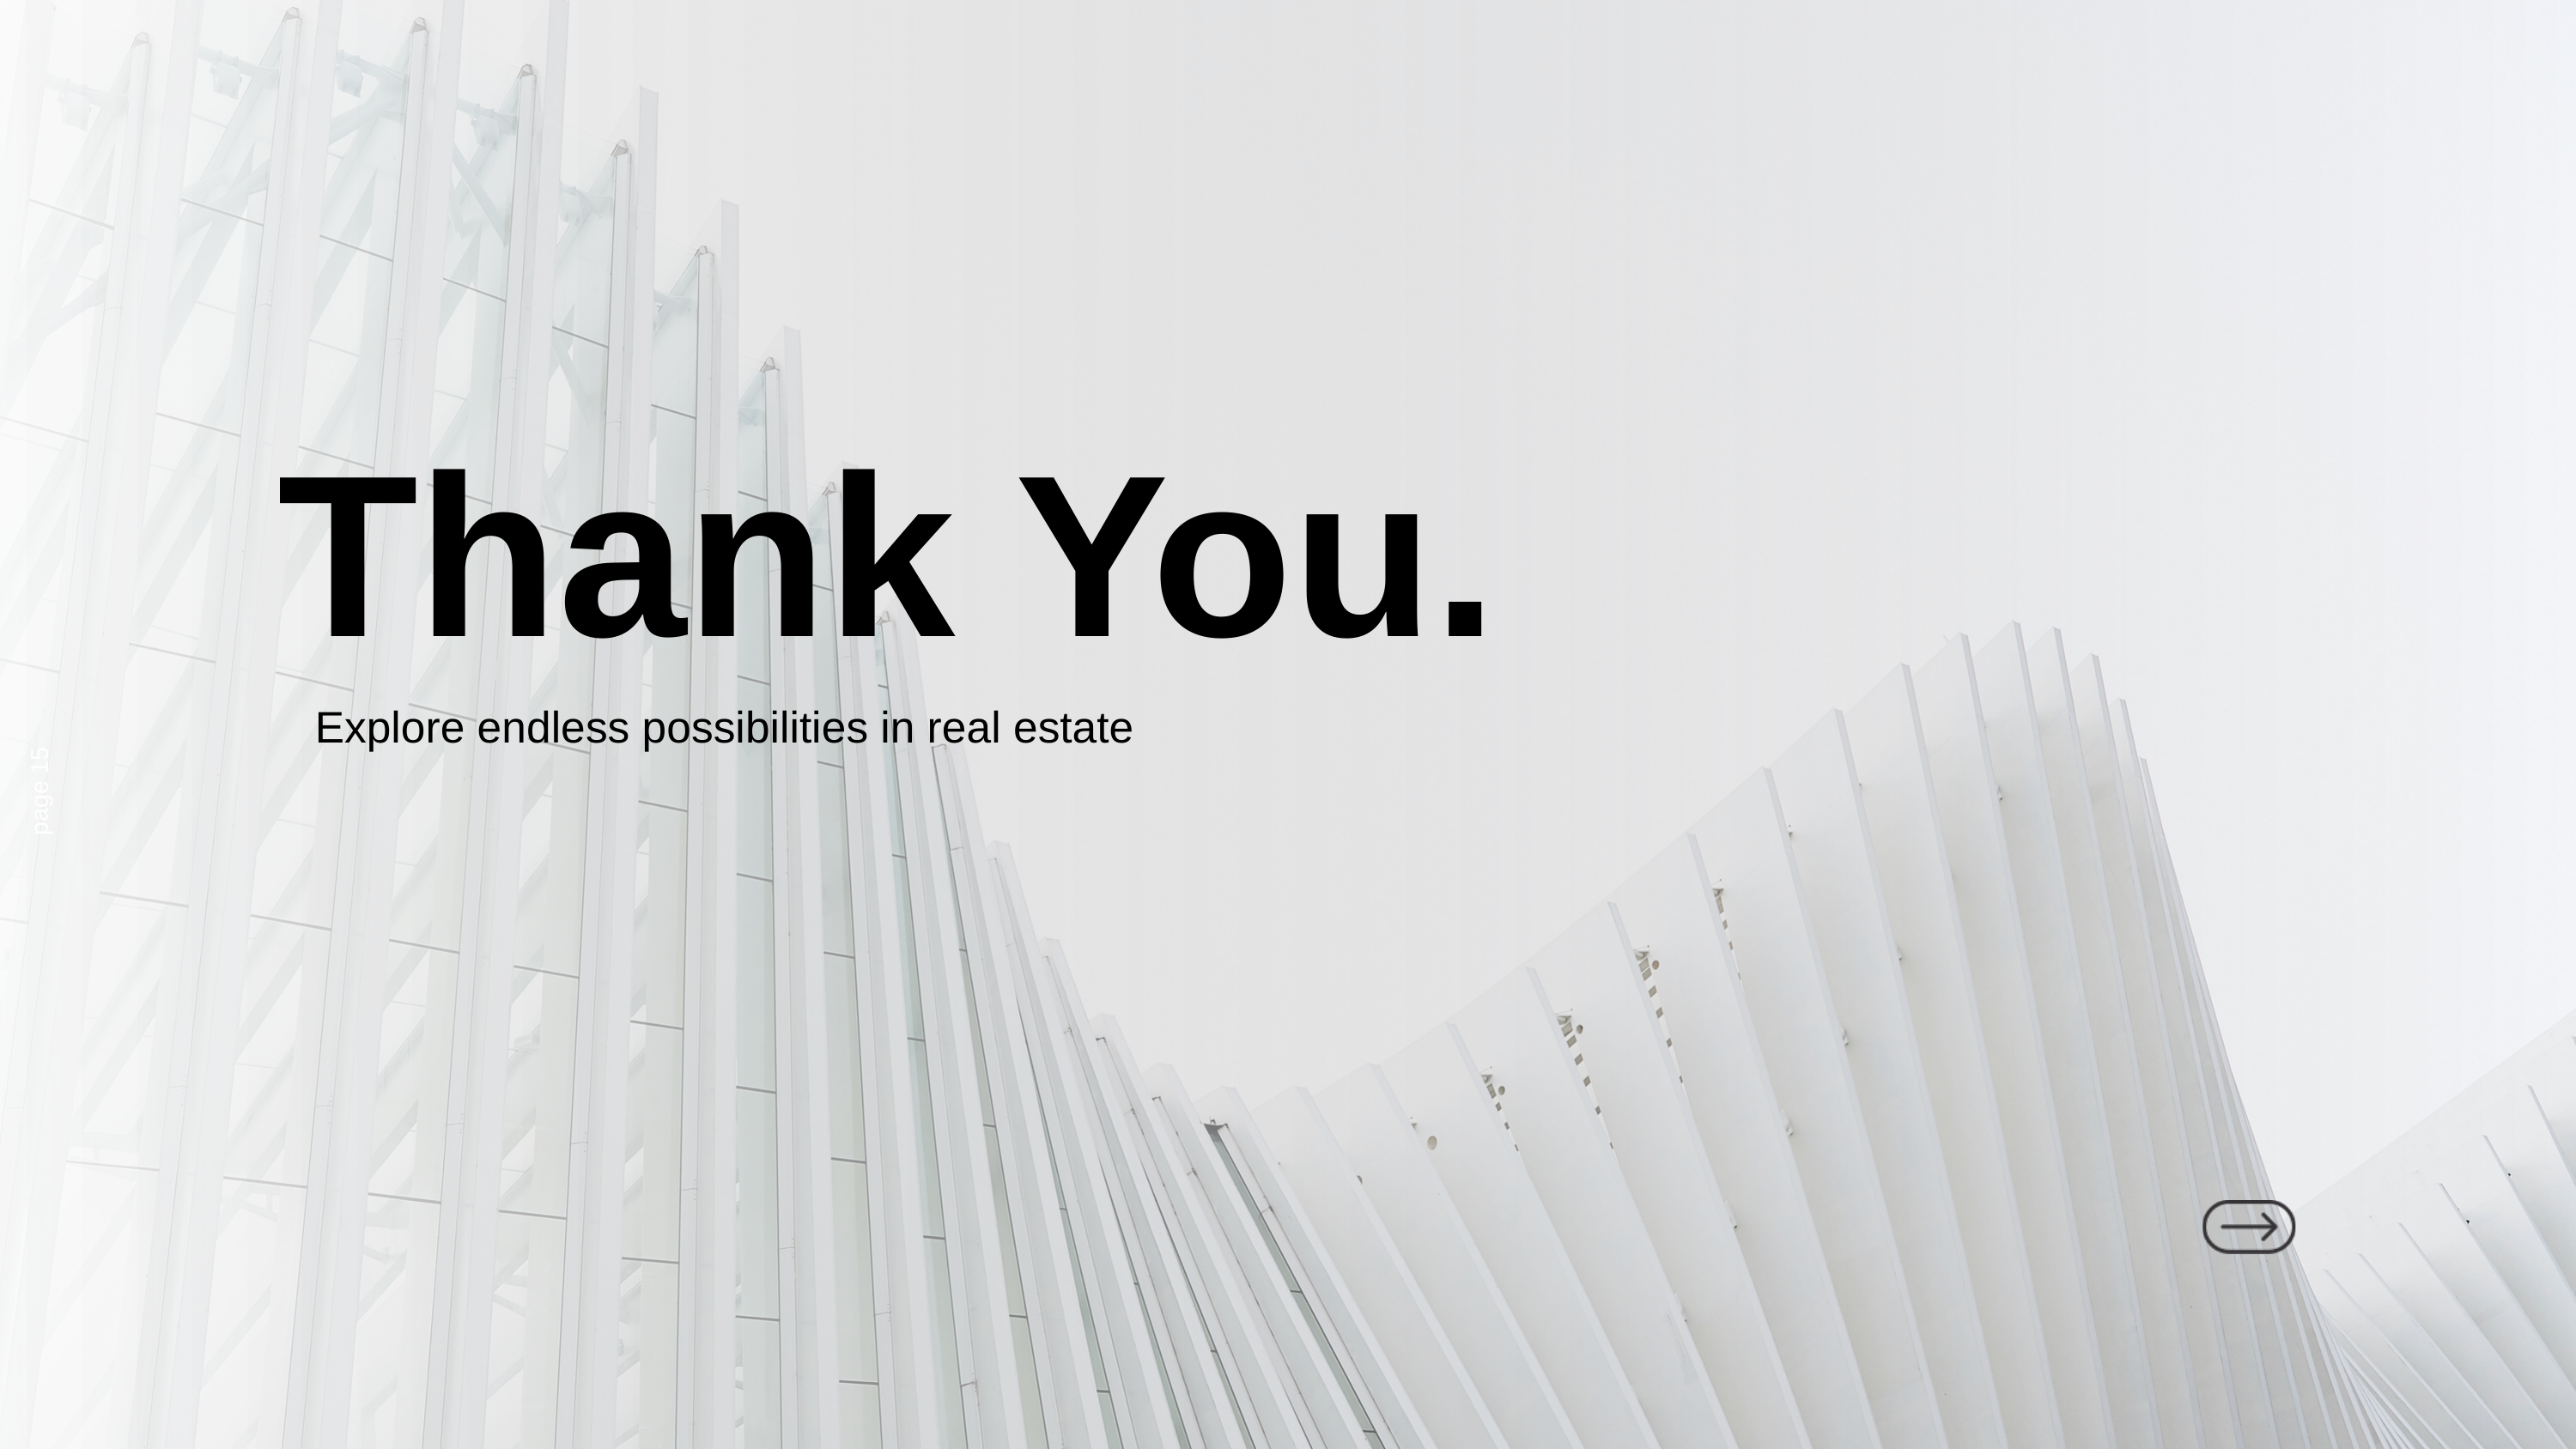

Thank You.
Explore endless possibilities in real estate
page 15